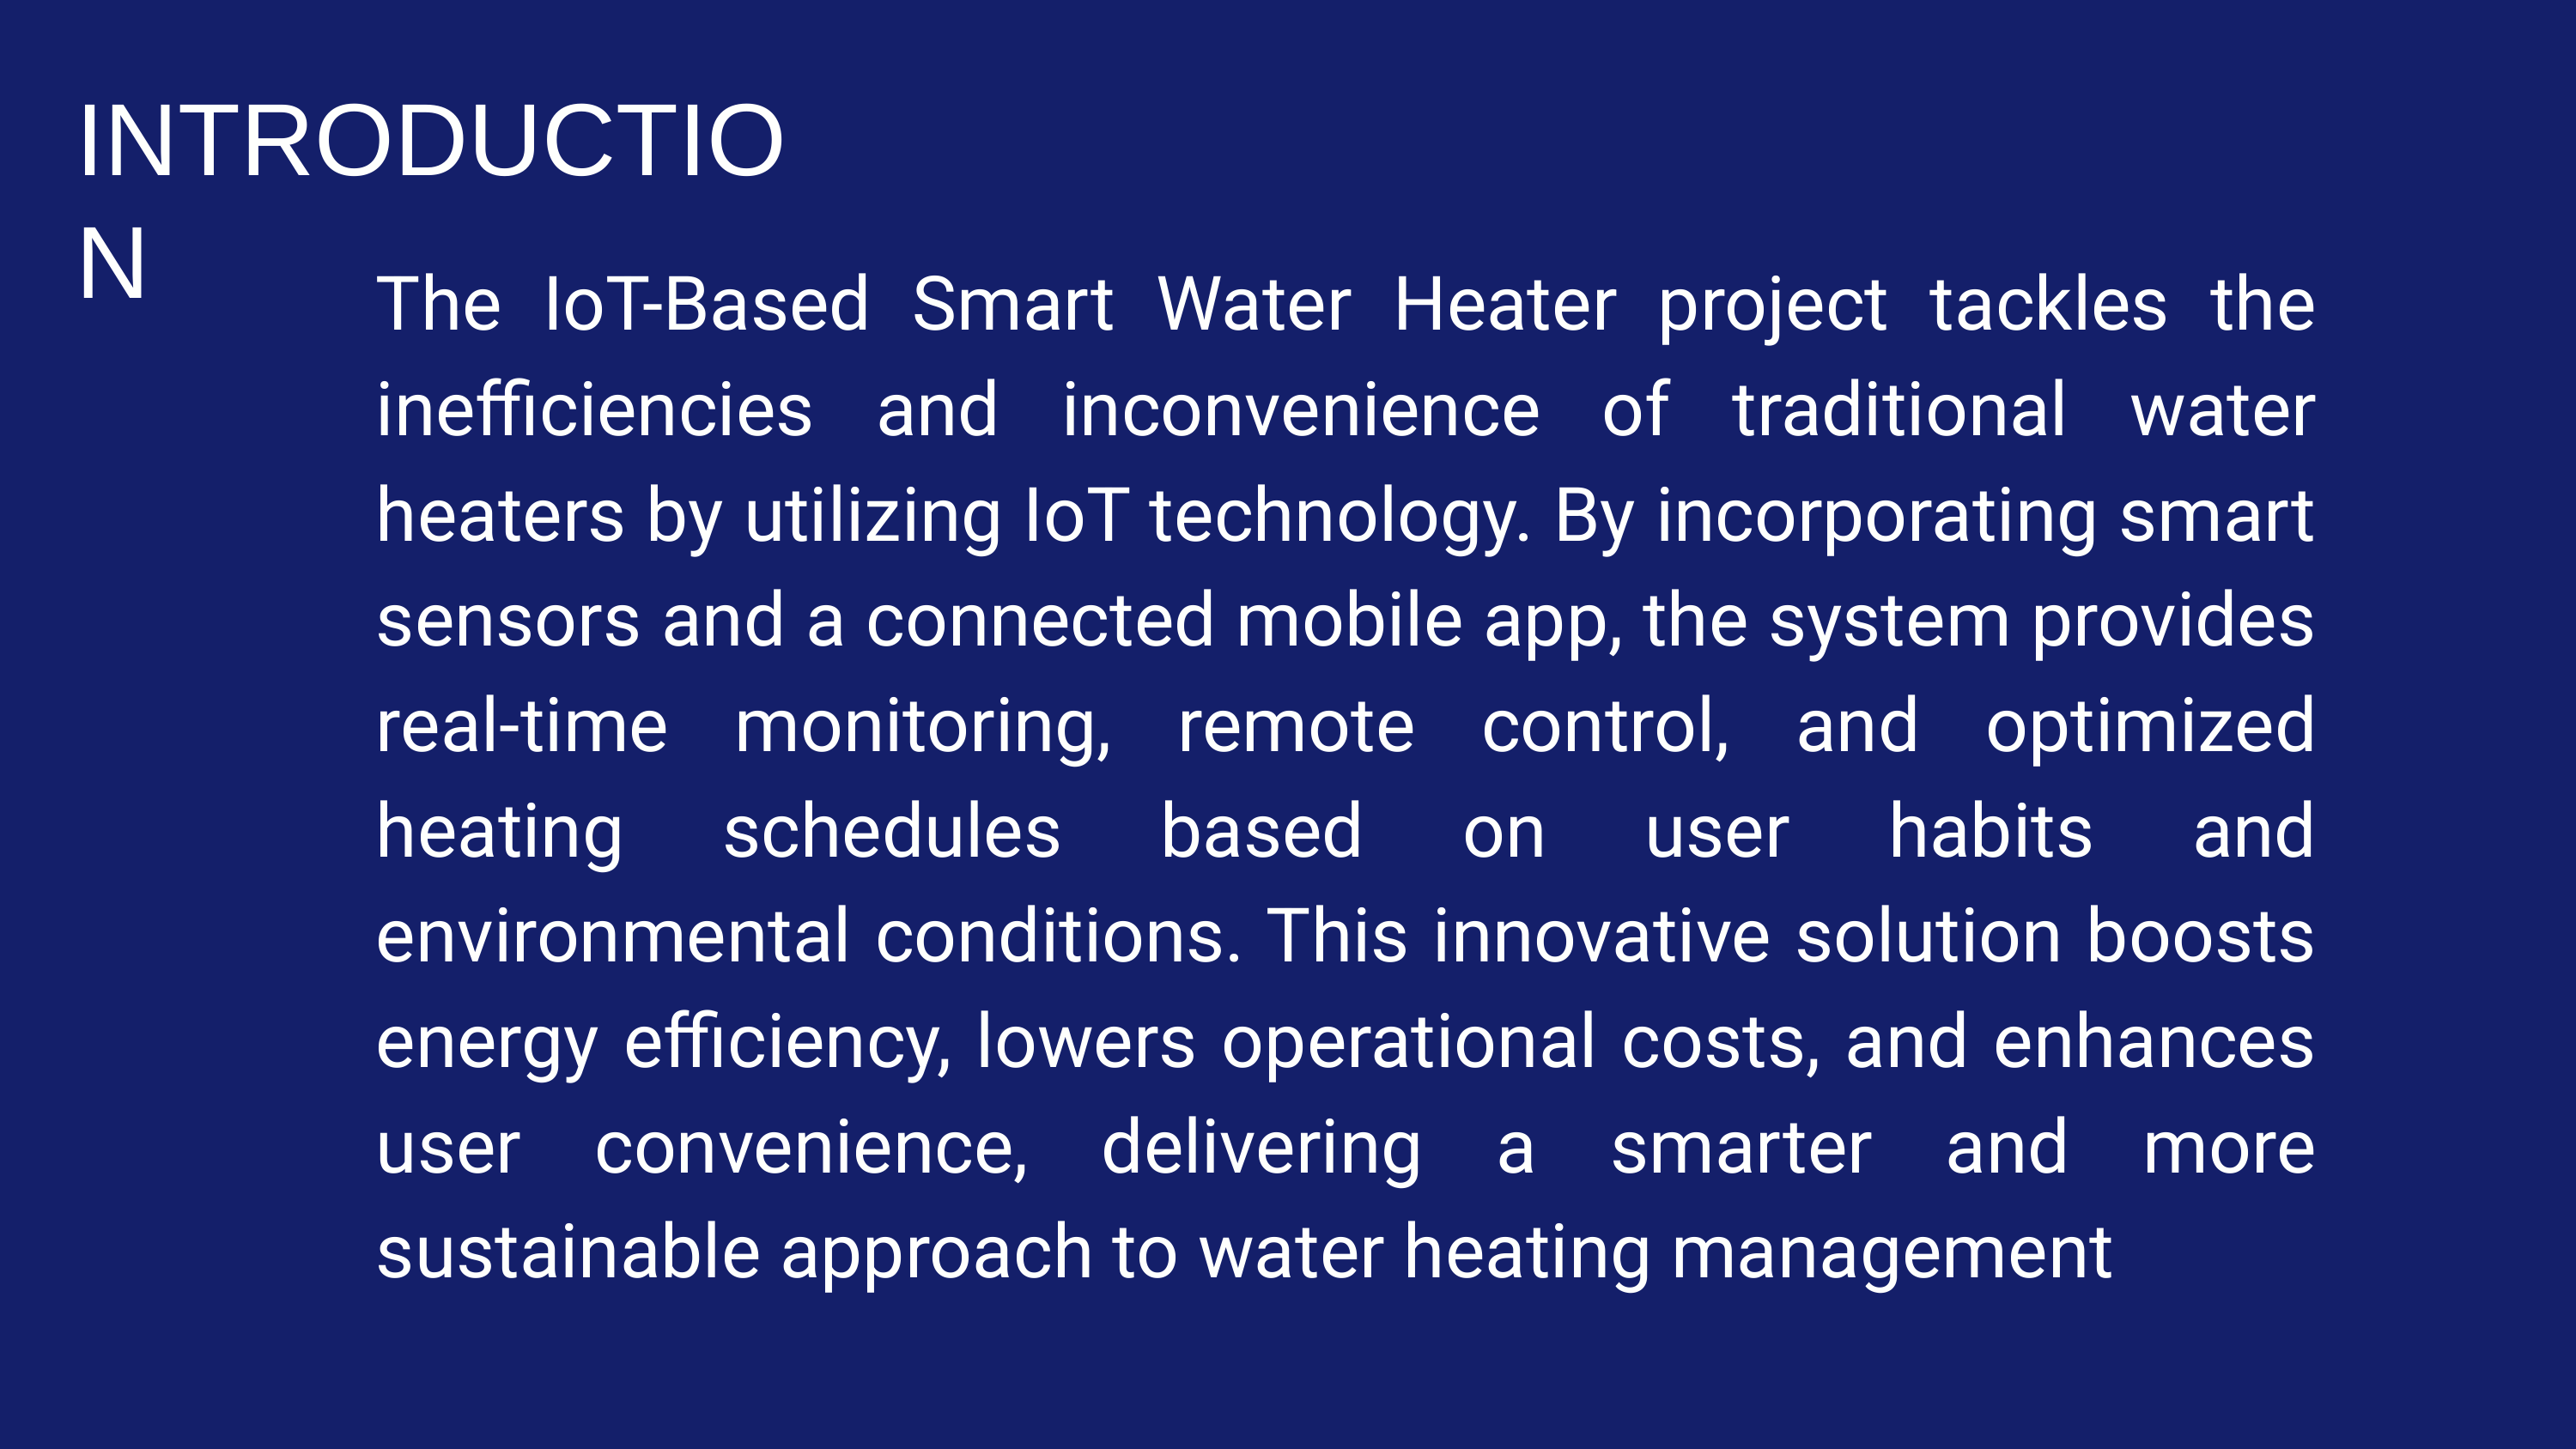

INTRODUCTION

The IoT-Based Smart Water Heater project tackles the inefficiencies and inconvenience of traditional water heaters by utilizing IoT technology. By incorporating smart sensors and a connected mobile app, the system provides real-time monitoring, remote control, and optimized heating schedules based on user habits and environmental conditions. This innovative solution boosts energy efficiency, lowers operational costs, and enhances user convenience, delivering a smarter and more sustainable approach to water heating management